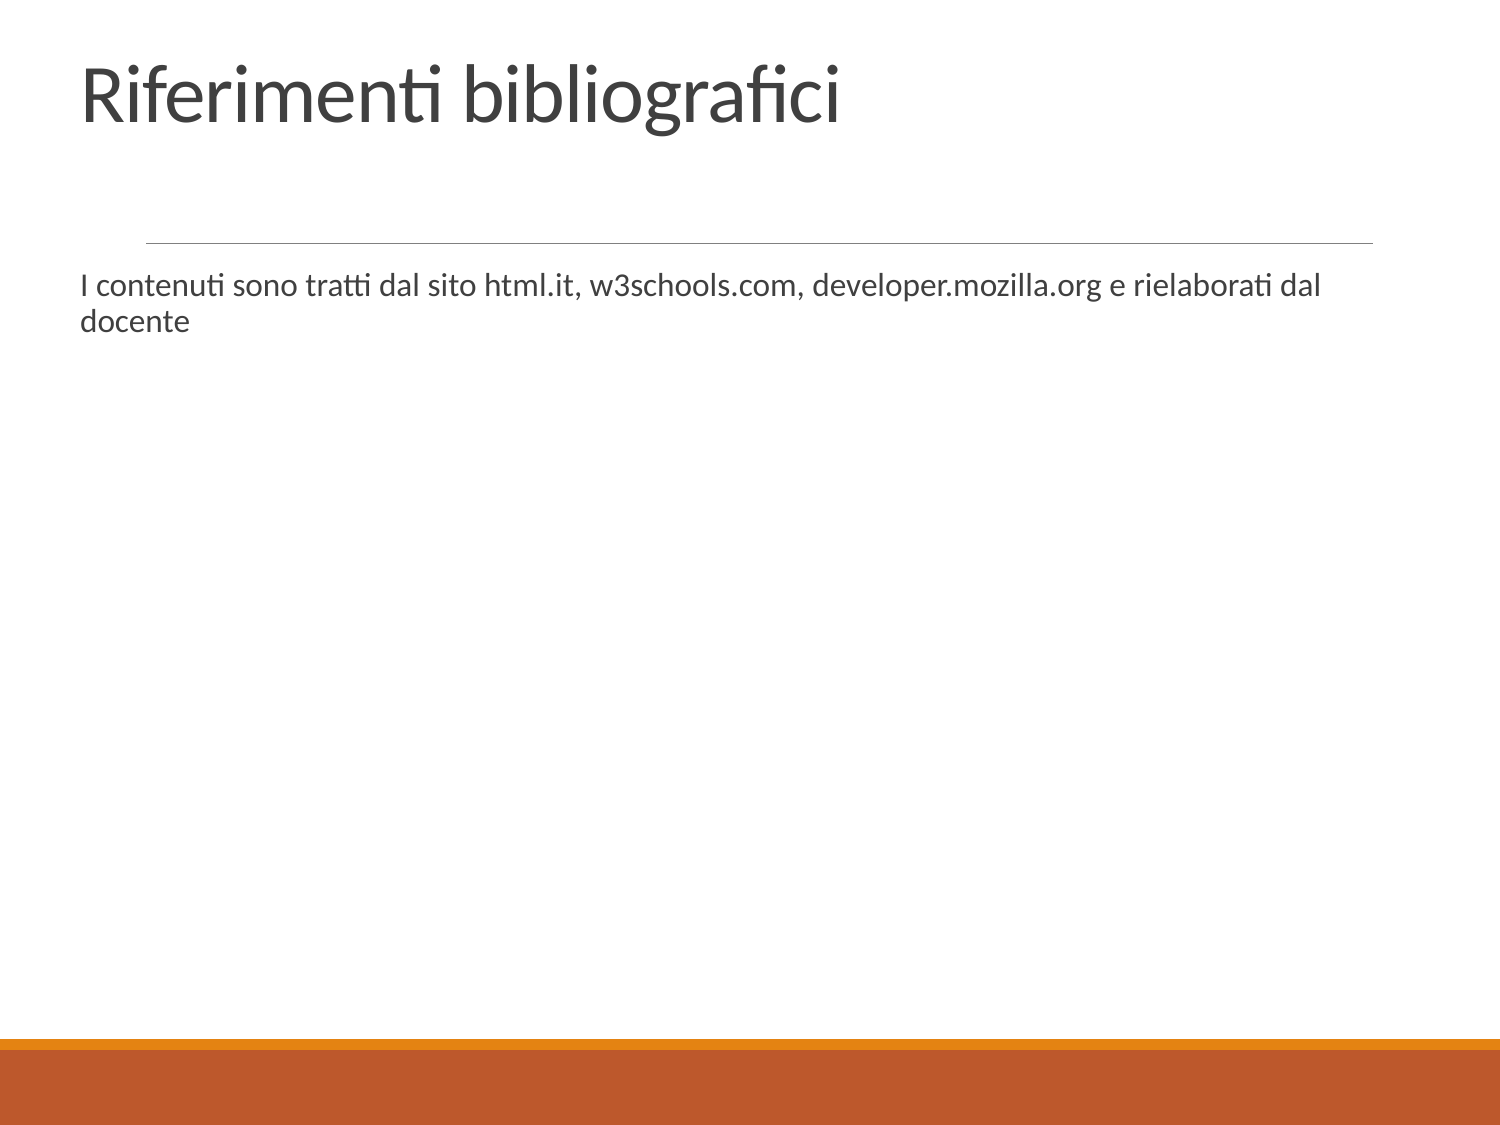

# Riferimenti bibliografici
I contenuti sono tratti dal sito html.it, w3schools.com, developer.mozilla.org e rielaborati dal docente